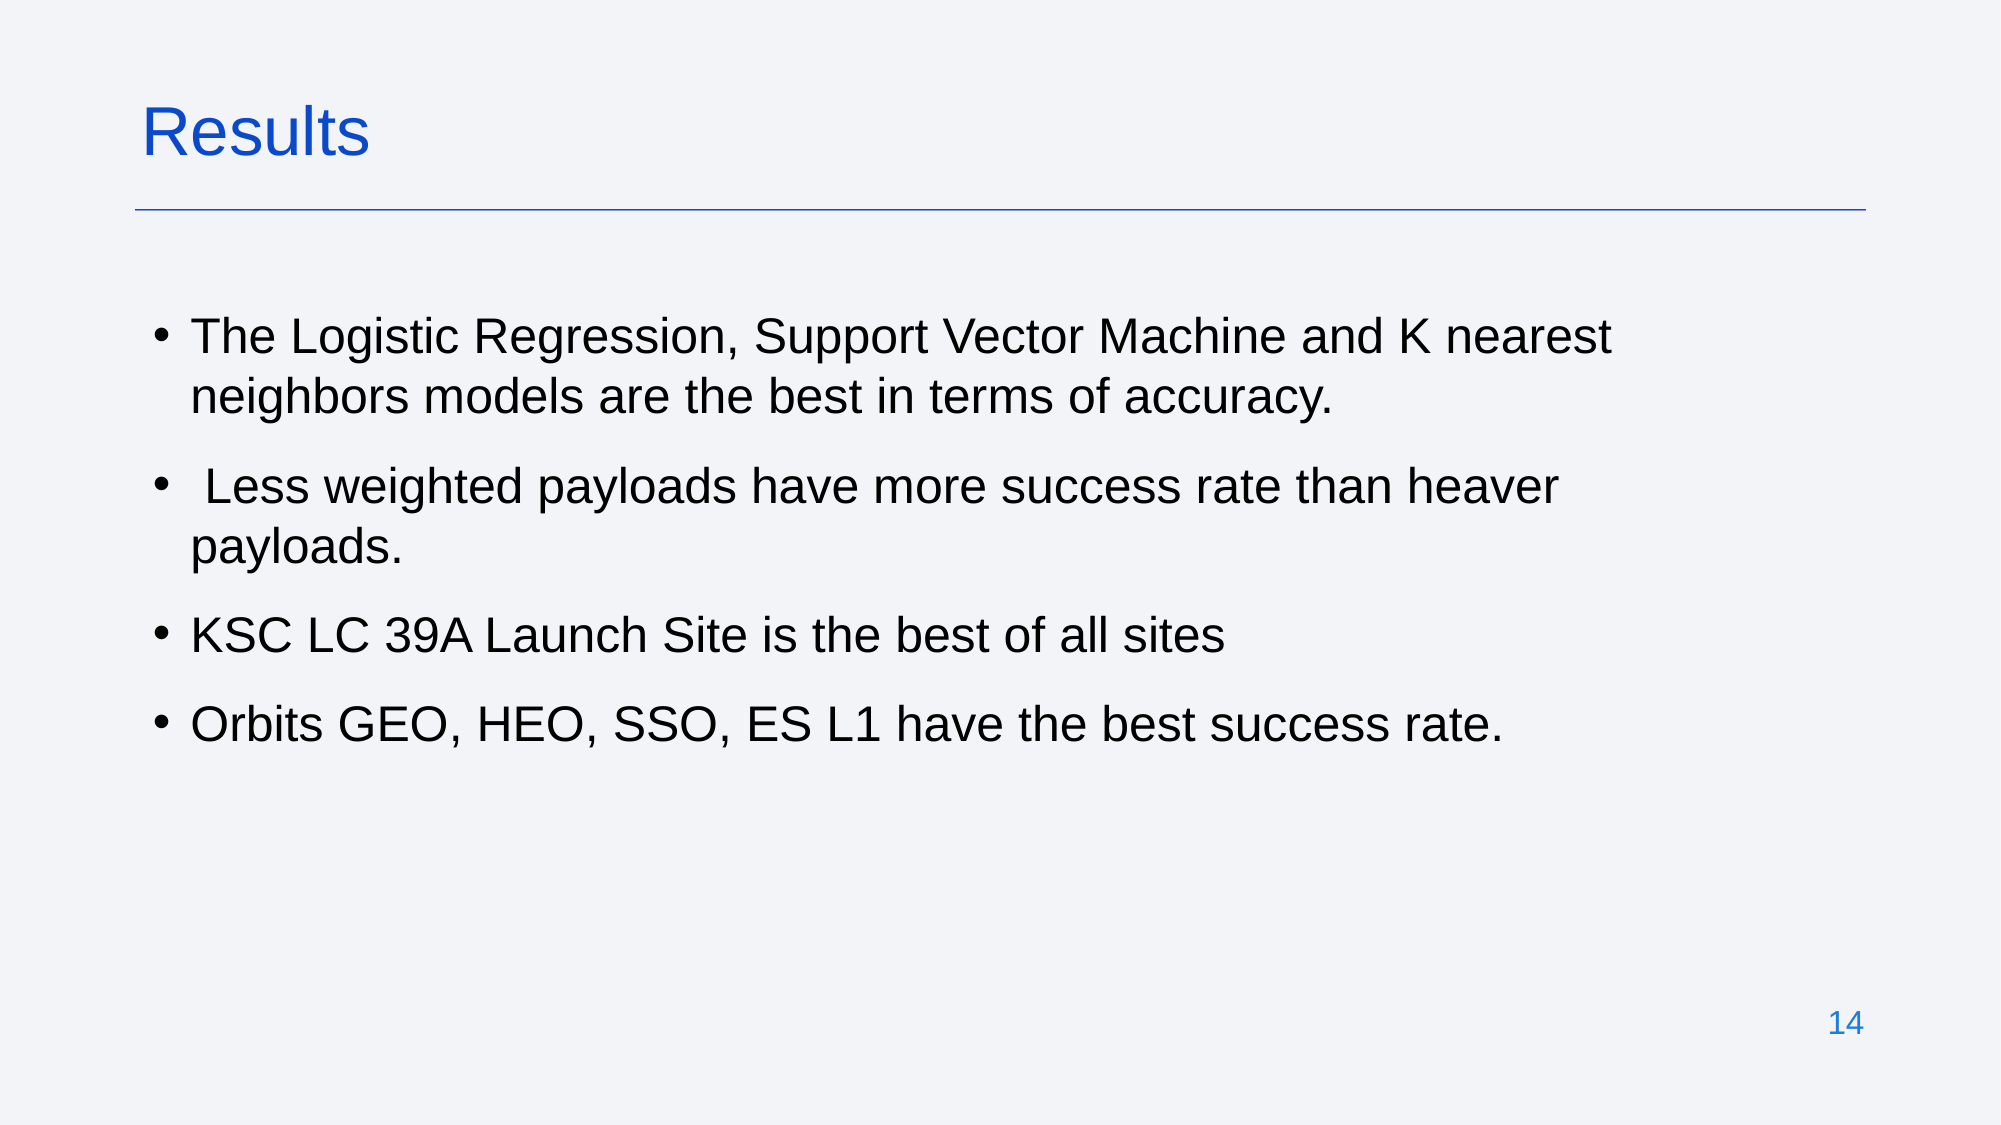

Results
The Logistic Regression, Support Vector Machine and K nearest neighbors models are the best in terms of accuracy.
 Less weighted payloads have more success rate than heaver payloads.
KSC LC 39A Launch Site is the best of all sites
Orbits GEO, HEO, SSO, ES L1 have the best success rate.

14